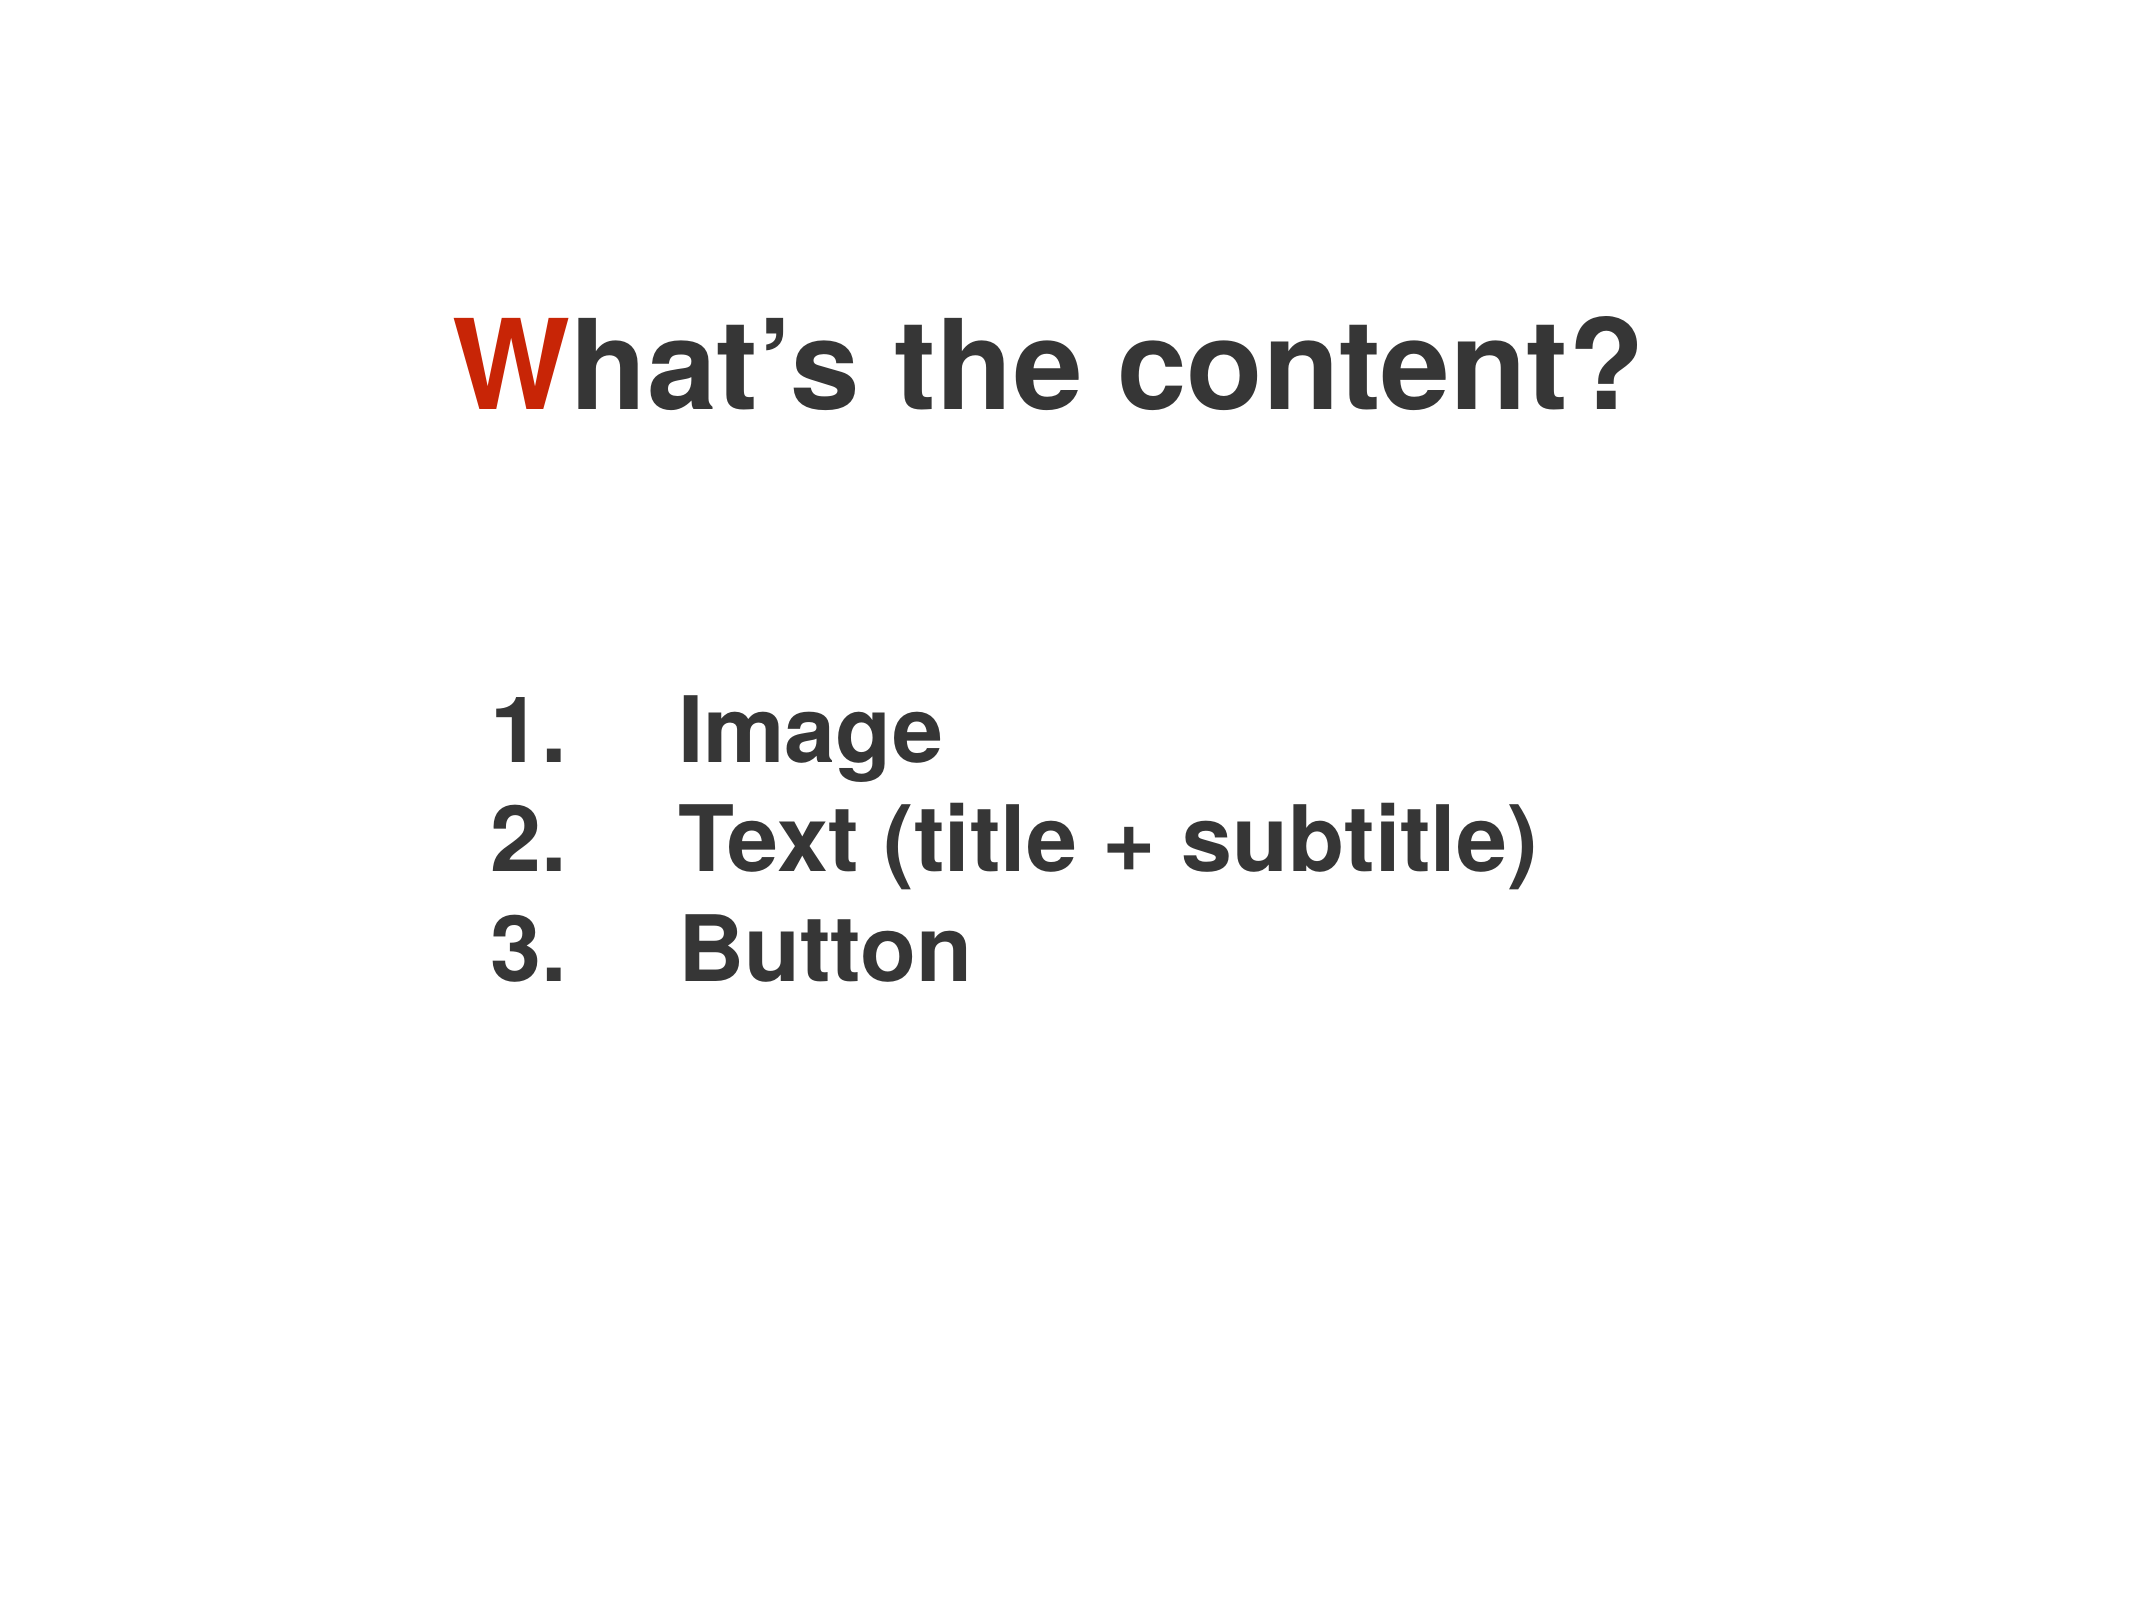

What’s the content?
Image
Text (title + subtitle)
Button